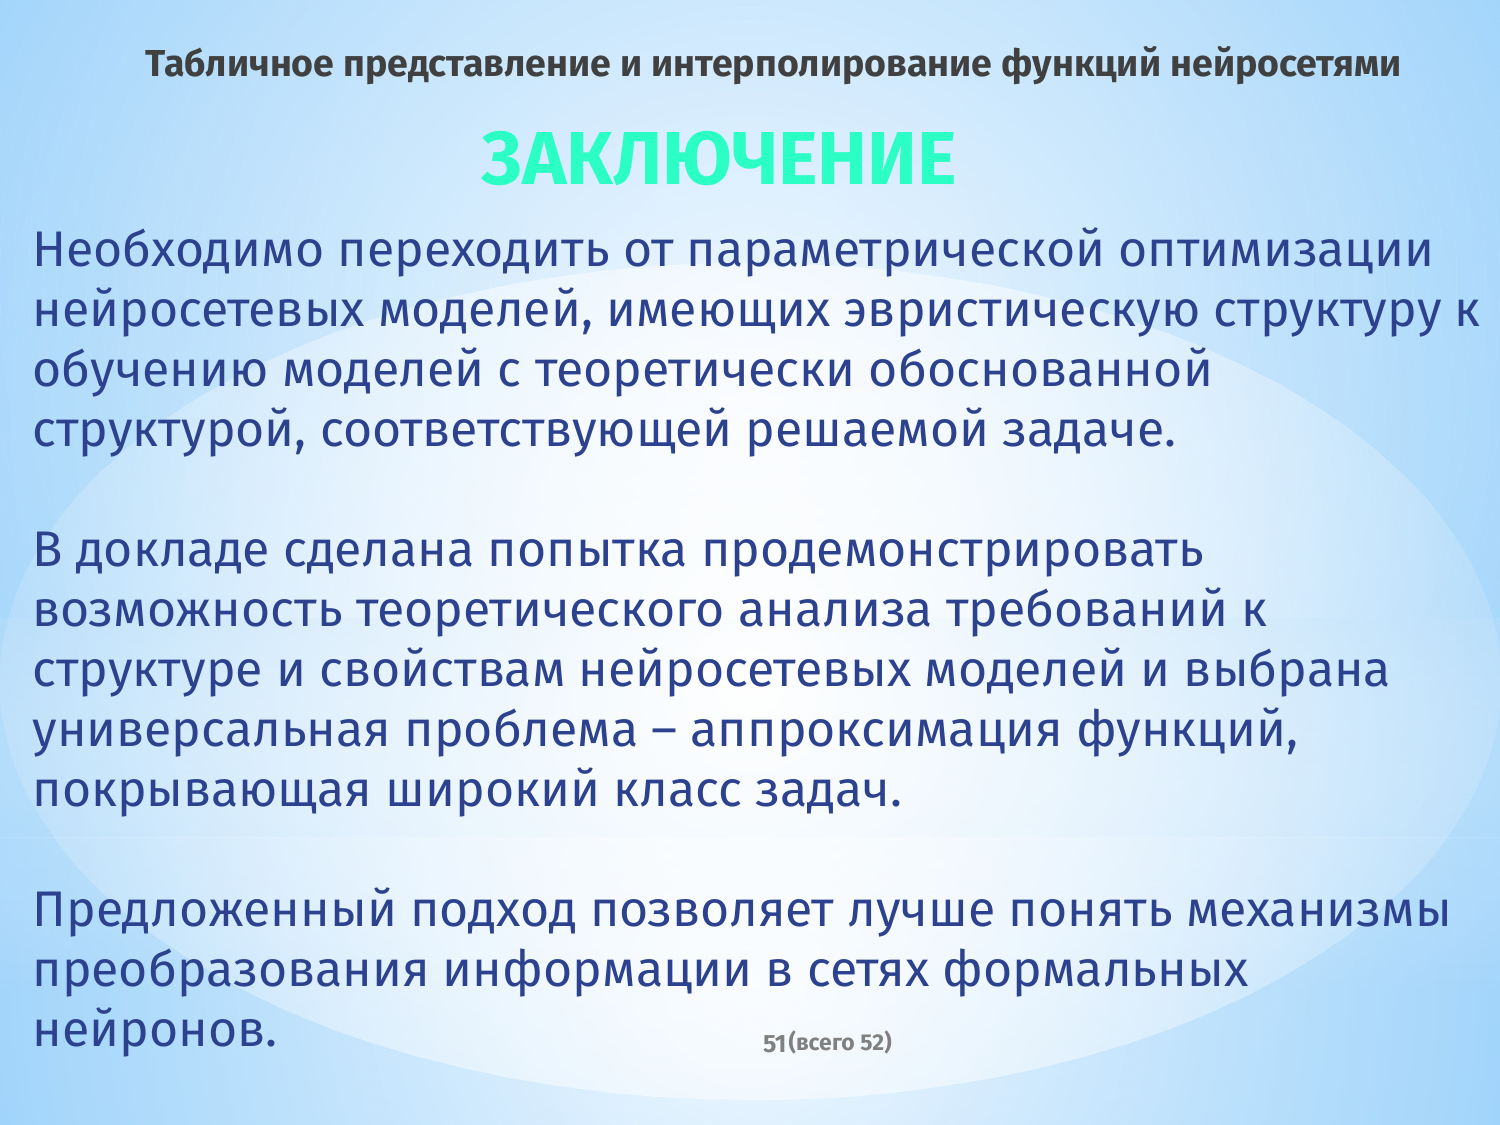

Табличное представление и интерполирование функций нейросетями
Заключение
Необходимо переходить от параметрической оптимизации нейросетевых моделей, имеющих эвристическую структуру к обучению моделей с теоретически обоснованной структурой, соответствующей решаемой задаче.

В докладе сделана попытка продемонстрировать возможность теоретического анализа требований к структуре и свойствам нейросетевых моделей и выбрана универсальная проблема – аппроксимация функций,  покрывающая широкий класс задач.

Предложенный подход позволяет лучше понять механизмы преобразования информации в сетях формальных нейронов.

(всего 52)
51